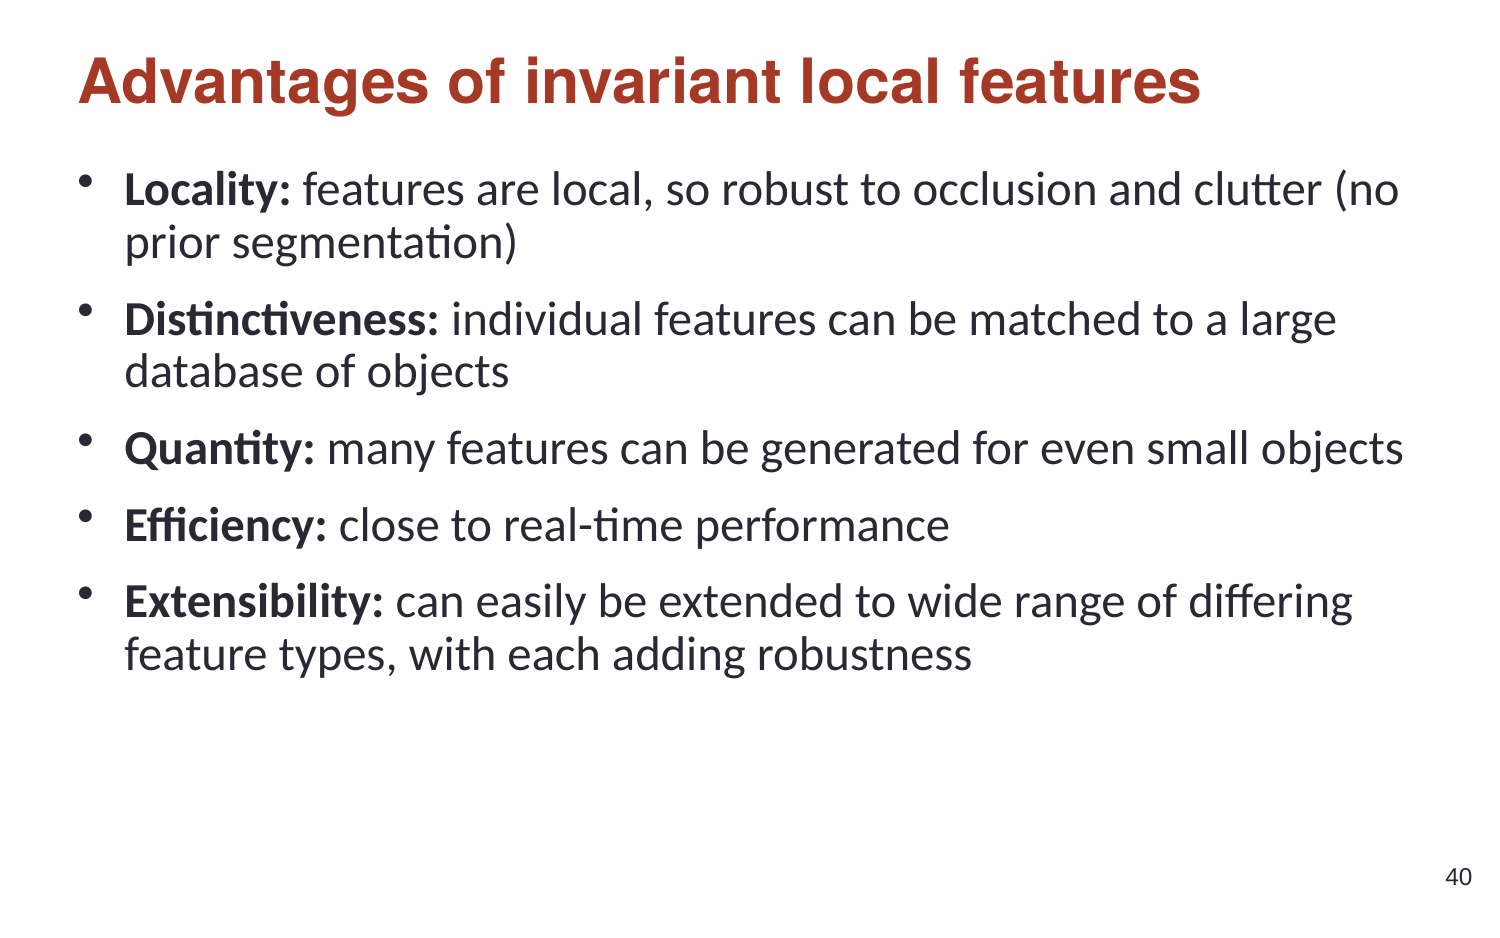

# Advantages of invariant local features
Locality: features are local, so robust to occlusion and clutter (no prior segmentation)
Distinctiveness: individual features can be matched to a large database of objects
Quantity: many features can be generated for even small objects
Efficiency: close to real-time performance
Extensibility: can easily be extended to wide range of differing feature types, with each adding robustness
40